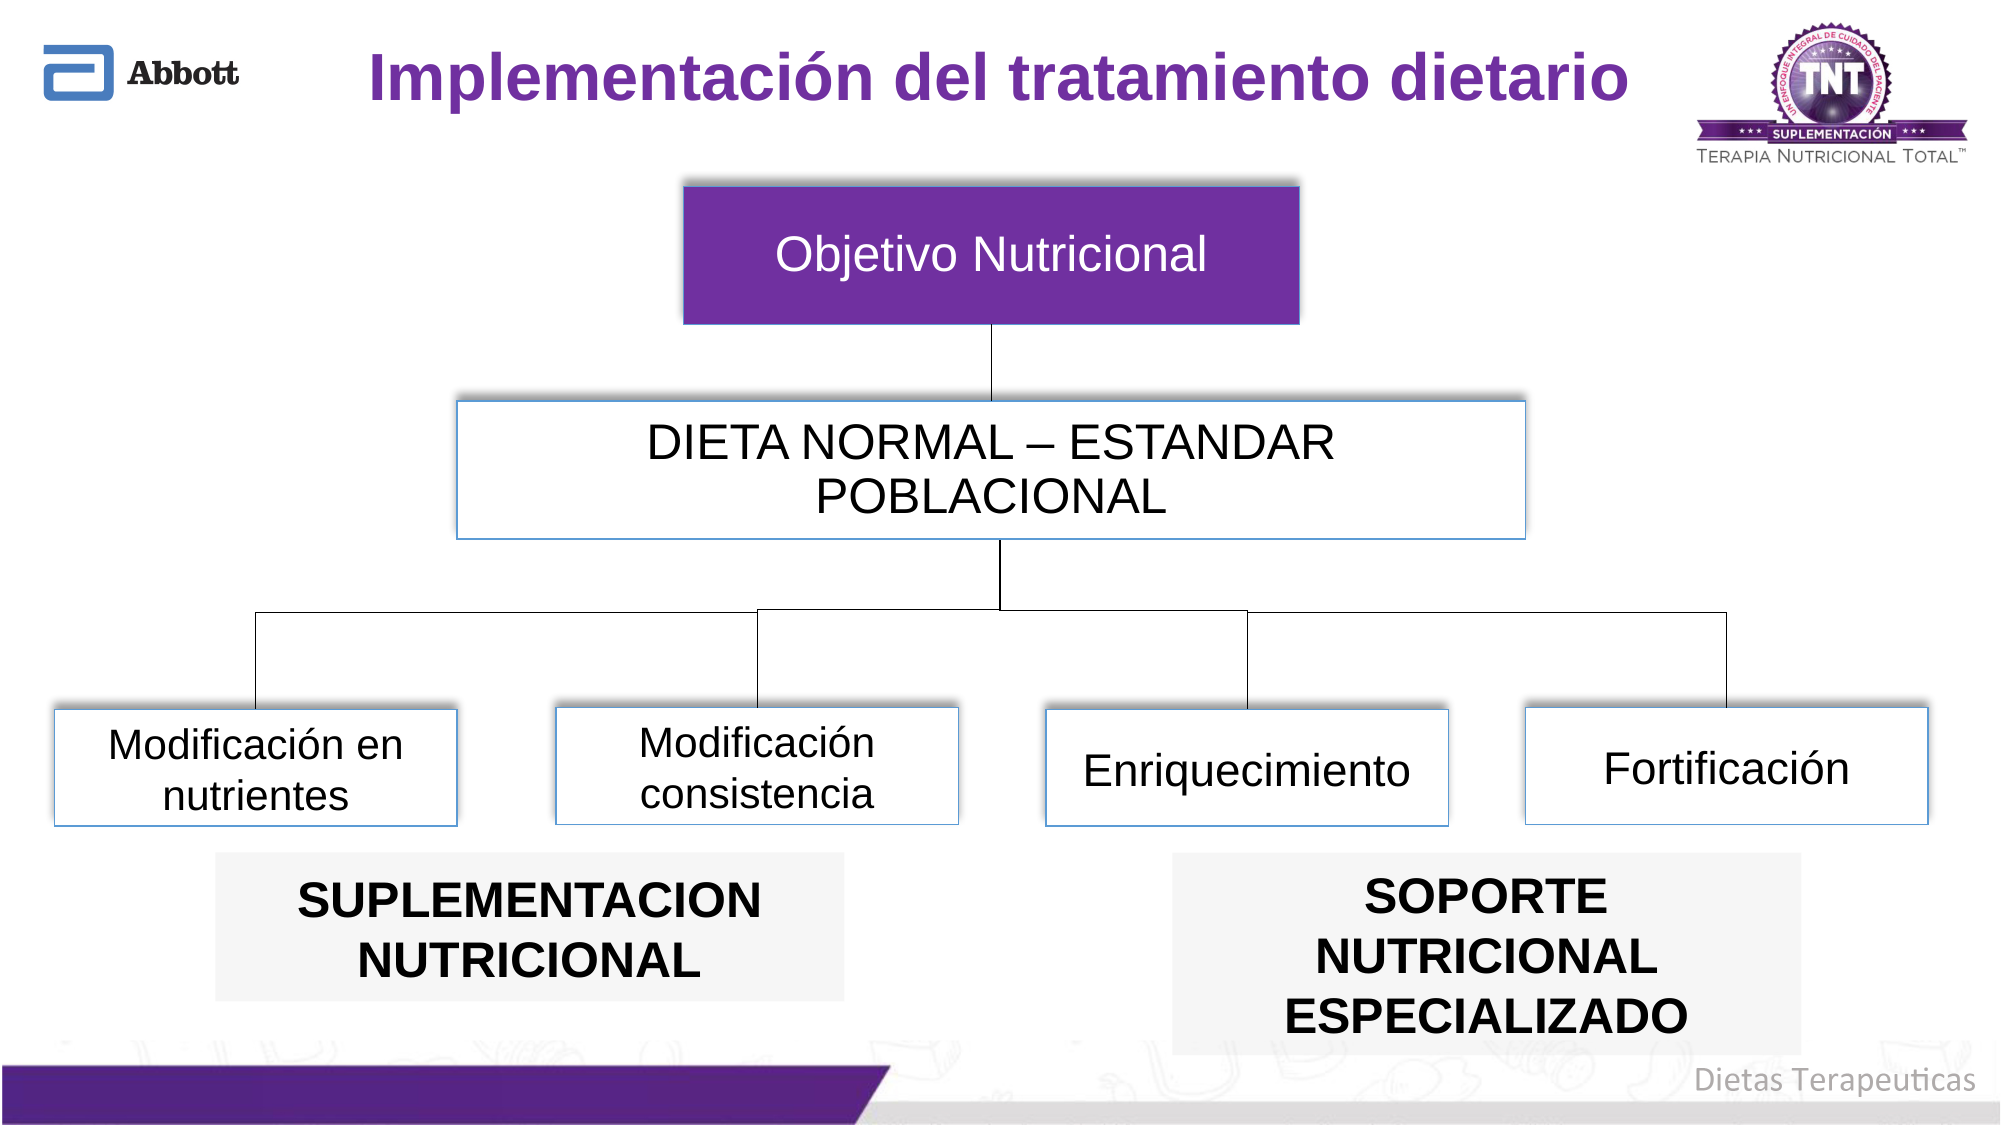

# Implementación del tratamiento dietario
Objetivo Nutricional
DIETA NORMAL – ESTANDAR POBLACIONAL
Modificación consistencia
Fortificación
Modificación en nutrientes
Enriquecimiento
SUPLEMENTACION NUTRICIONAL
SOPORTE NUTRICIONAL ESPECIALIZADO